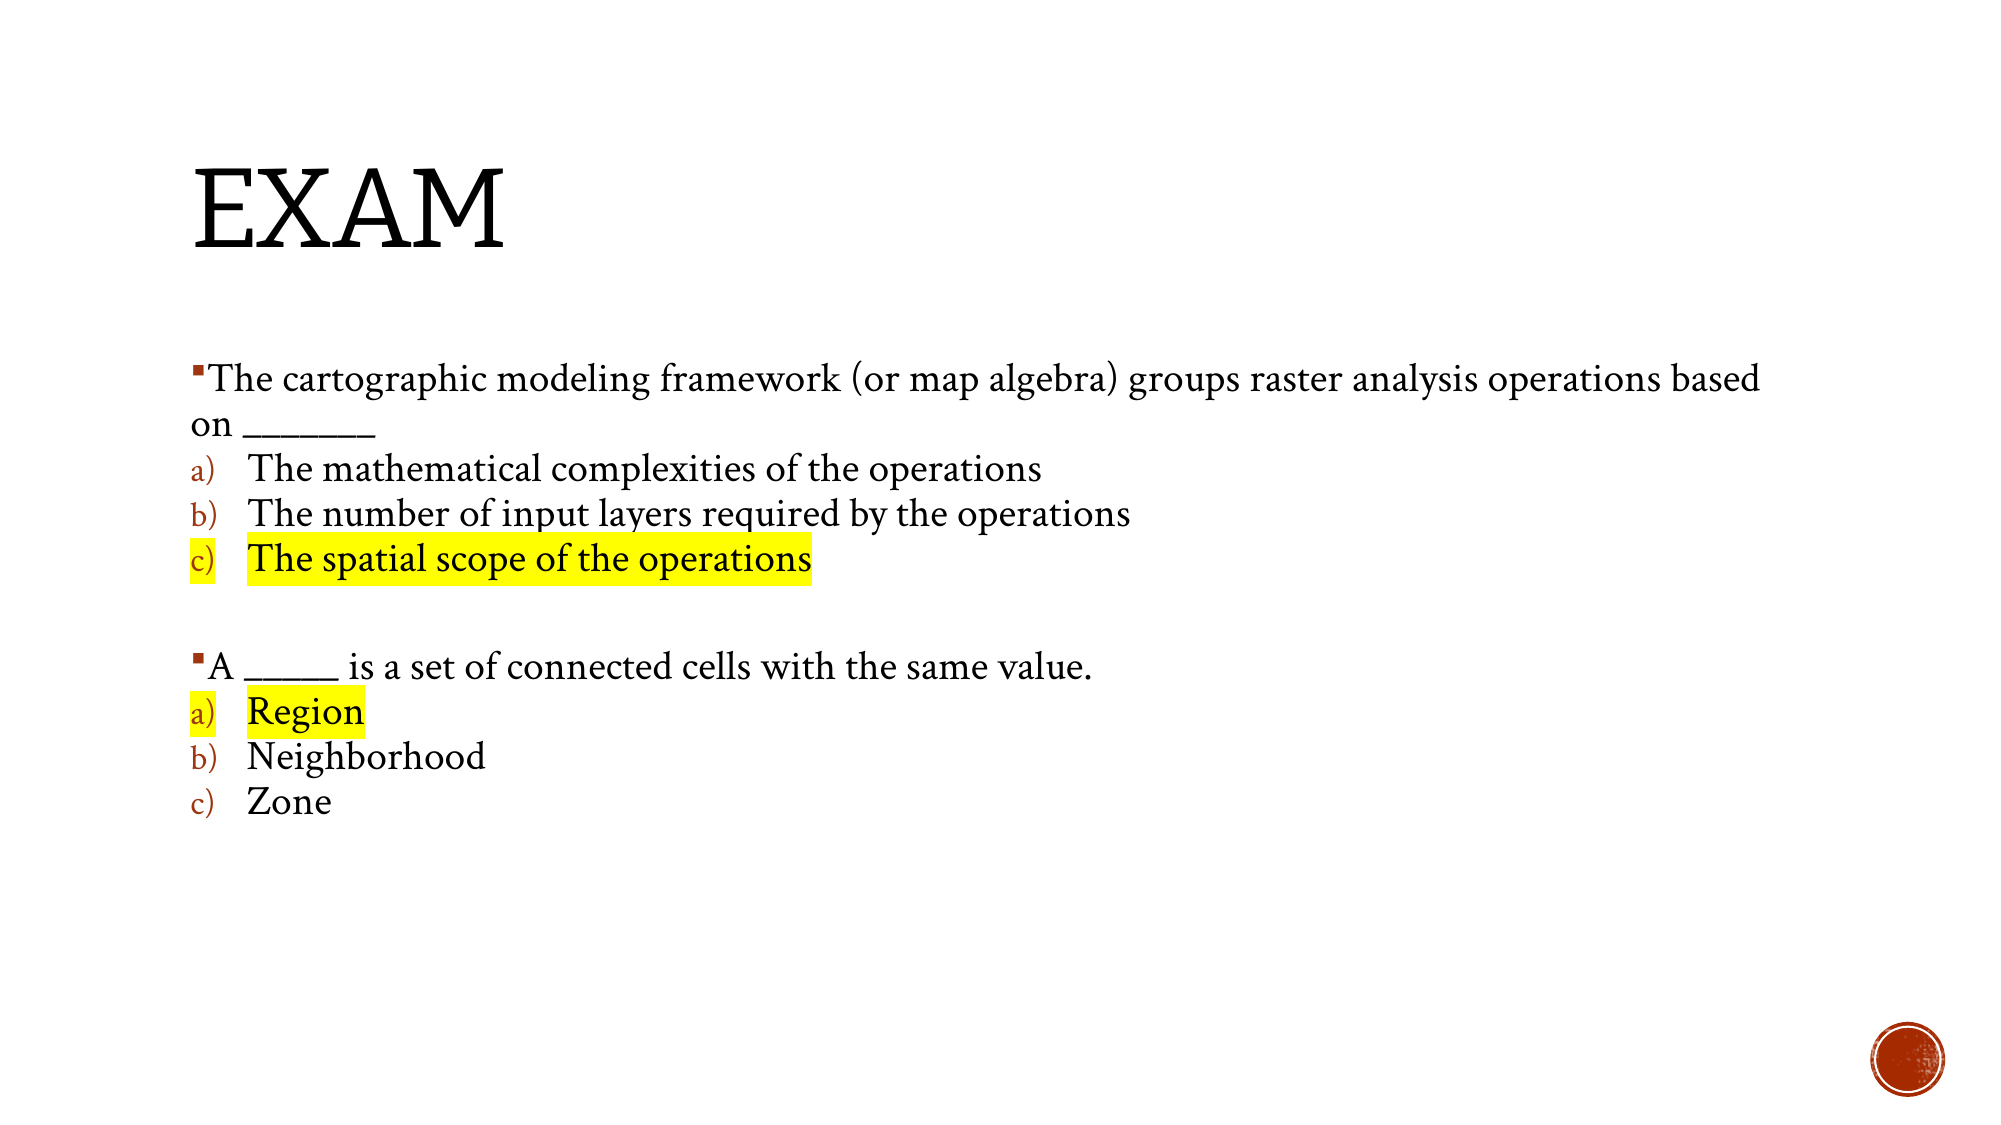

# Exam
The cartographic modeling framework (or map algebra) groups raster analysis operations based on _______
The mathematical complexities of the operations
The number of input layers required by the operations
The spatial scope of the operations

A _____ is a set of connected cells with the same value.
Region
Neighborhood
Zone